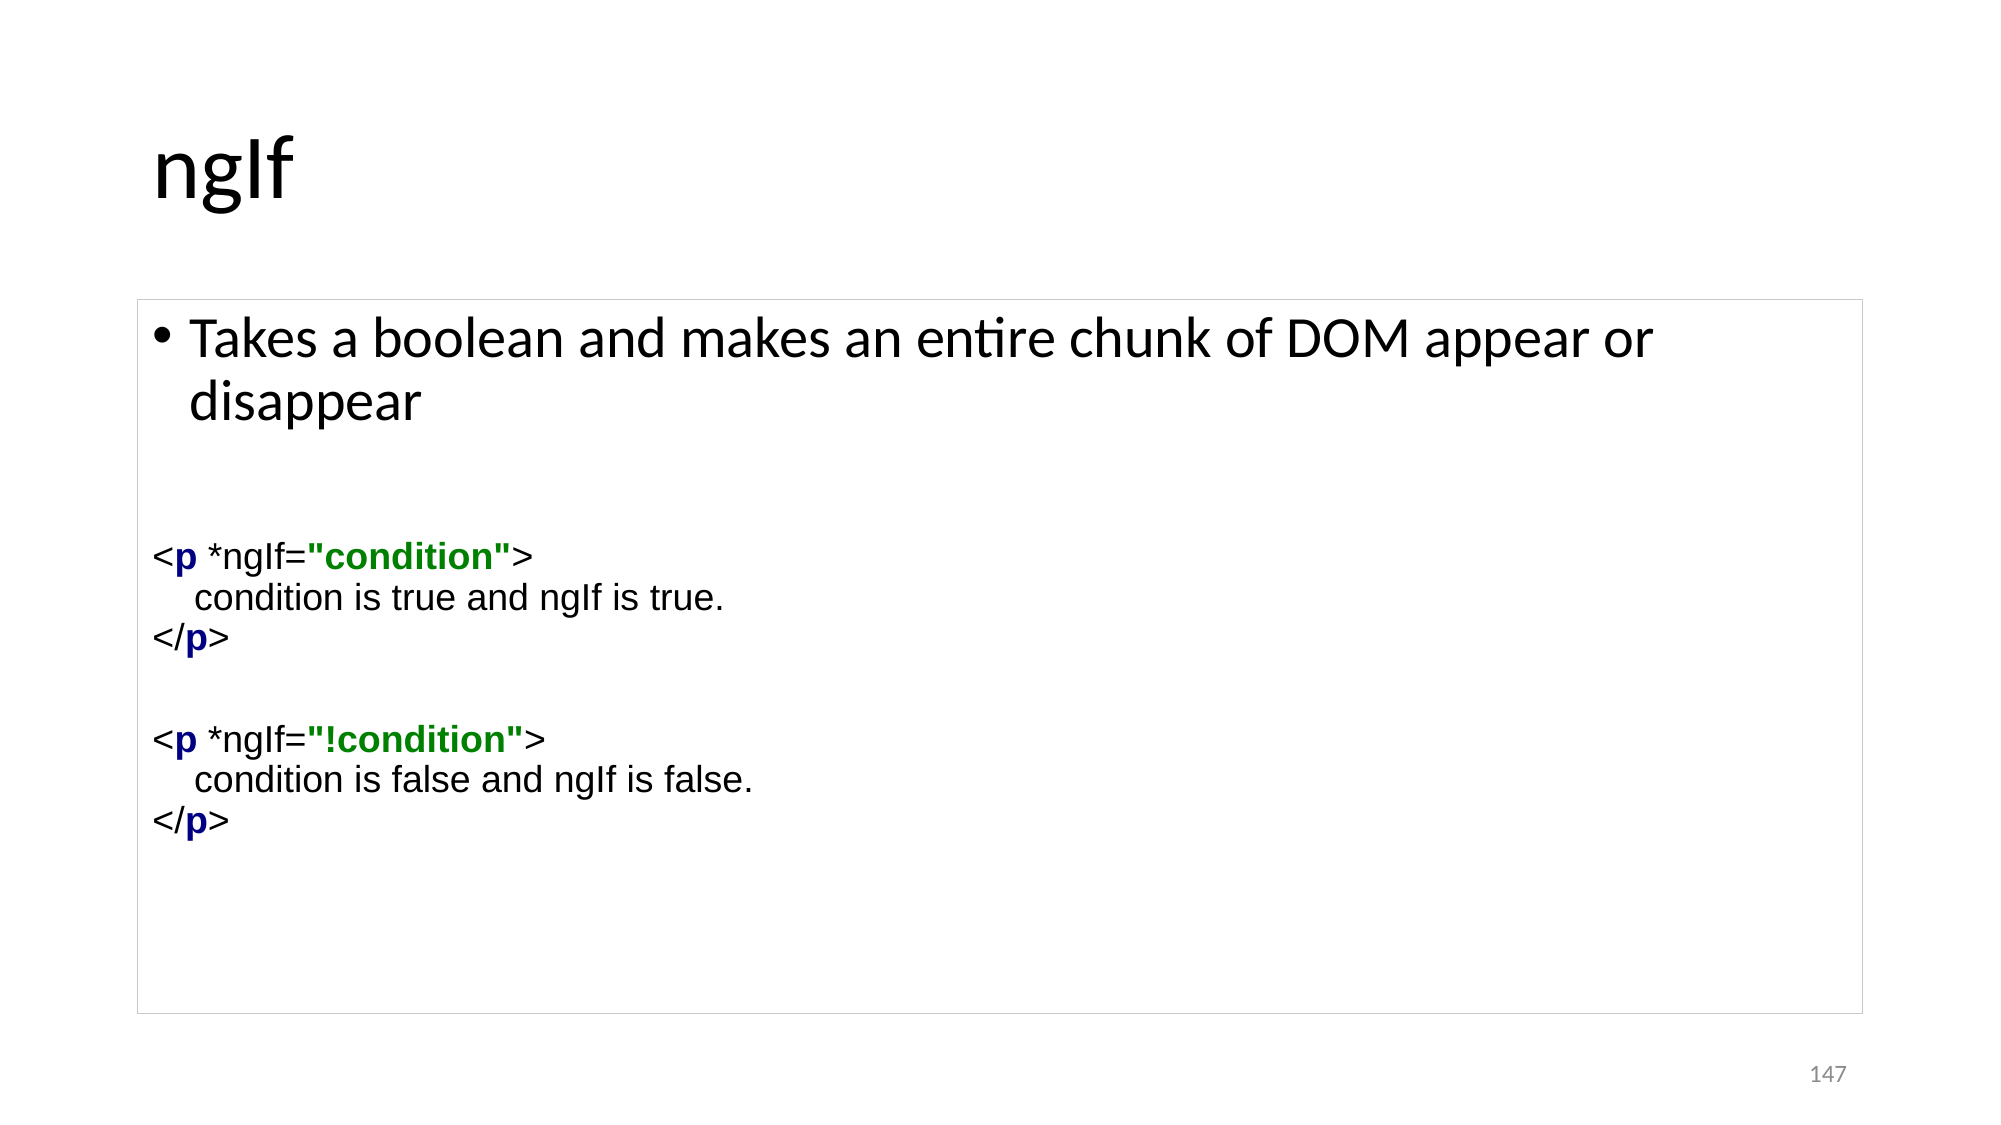

# ngIf
Takes a boolean and makes an entire chunk of DOM appear or disappear

<p *ngIf="condition">
    condition is true and ngIf is true.
</p>
<p *ngIf="!condition">
    condition is false and ngIf is false.
</p>

147